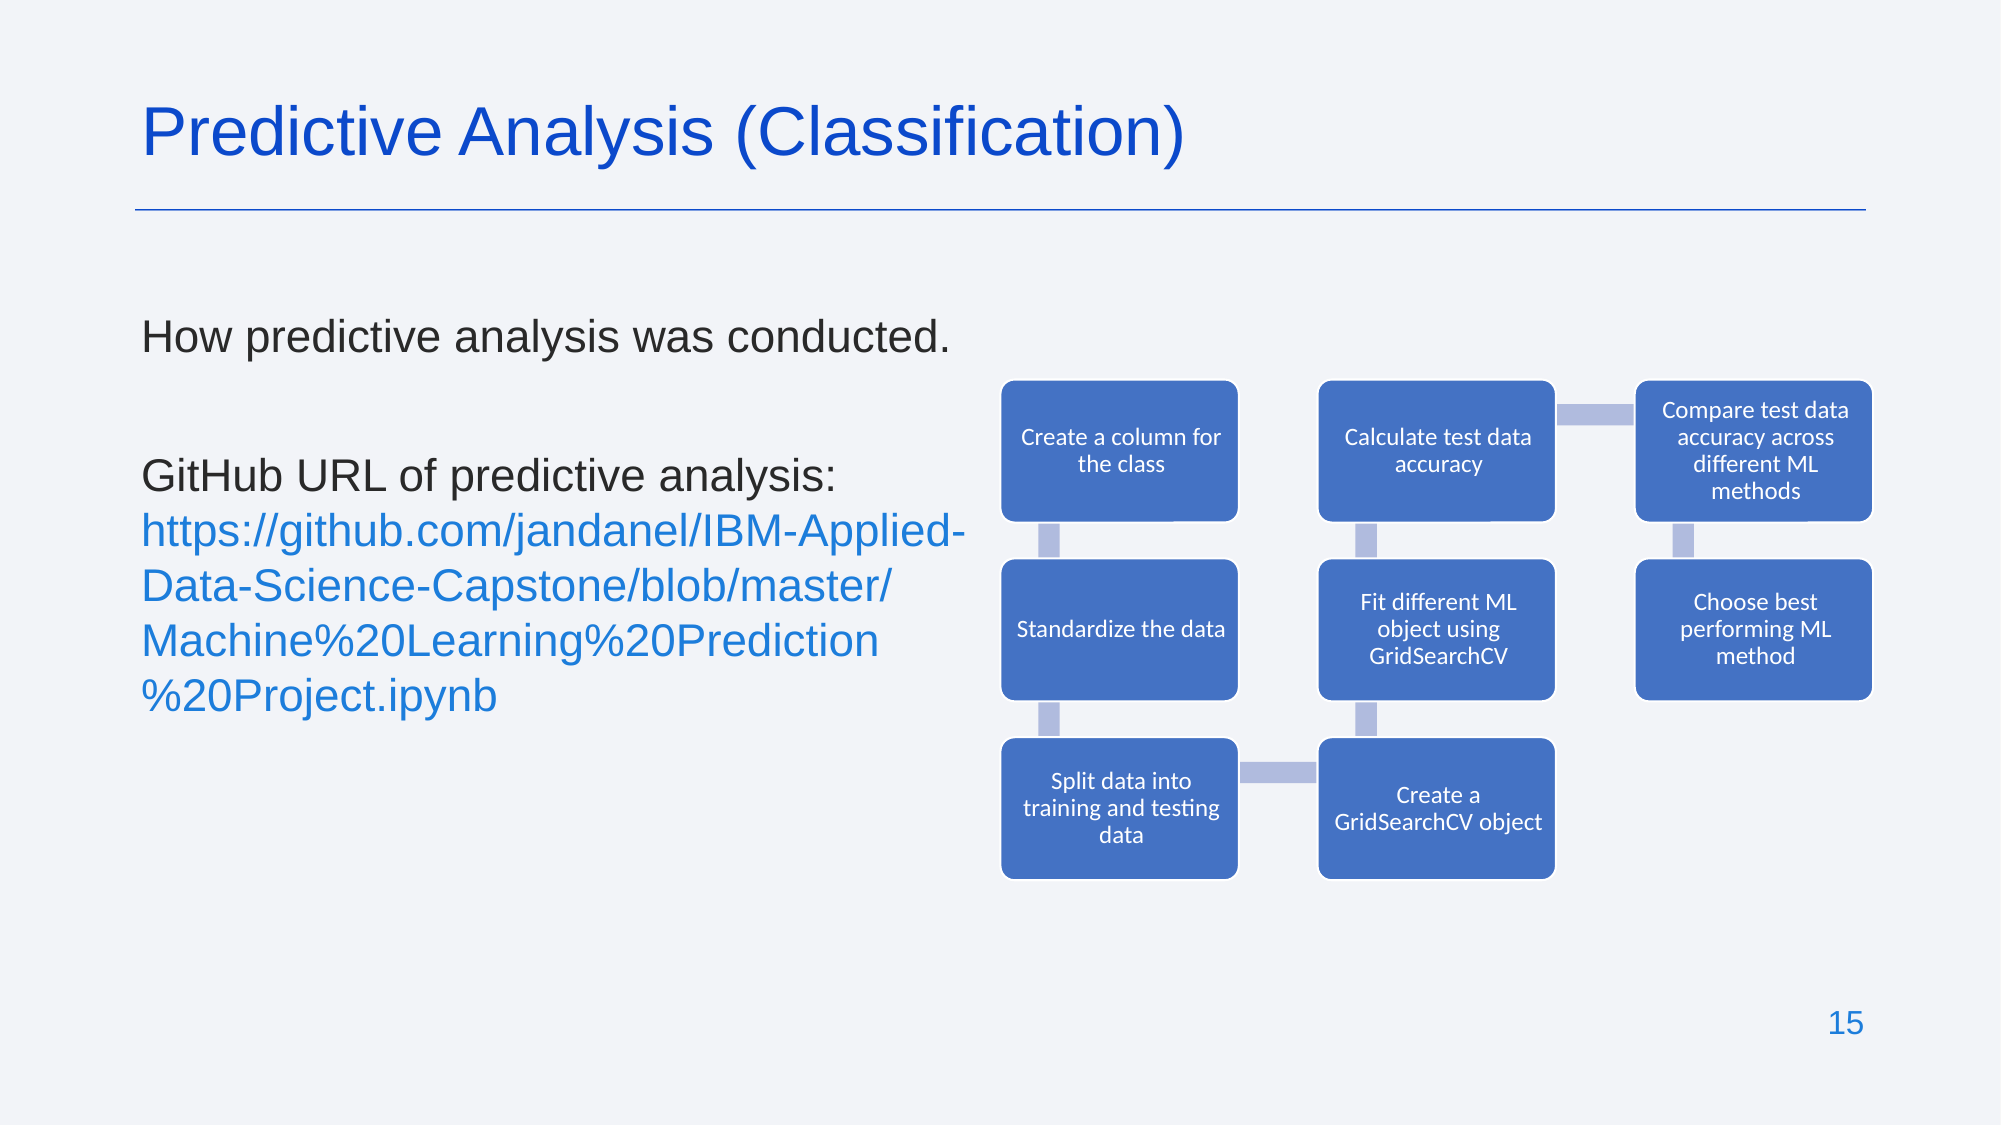

Predictive Analysis (Classification)
Create a column for the class
Standardize the data
Split data into training and testing data
Create a GridSearchCV object
Fit different ML object using GridSearchCV
Calculate test data accuracy
Compare test data accuracy across different ML methods
Choose best performing ML method
How predictive analysis was conducted.
GitHub URL of predictive analysis: https://github.com/jandanel/IBM-Applied-Data-Science-Capstone/blob/master/Machine%20Learning%20Prediction%20Project.ipynb
15